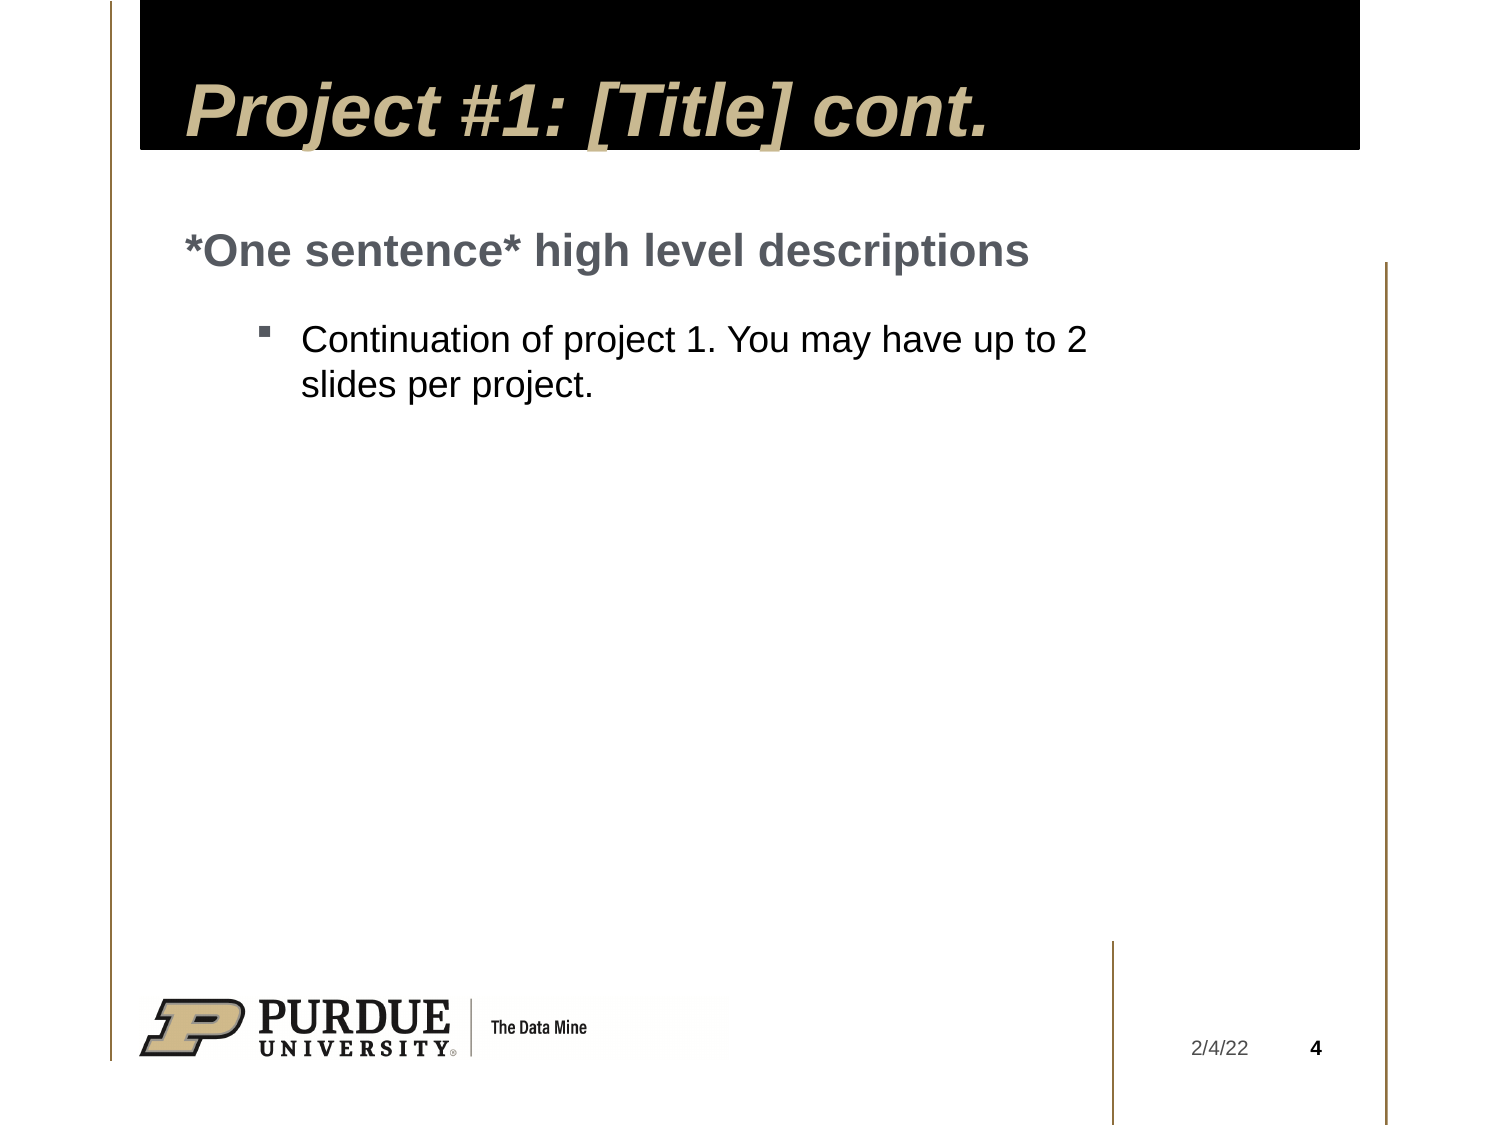

# Project #1: [Title] cont.
*One sentence* high level descriptions

Continuation of project 1. You may have up to 2 slides per project.
4
2/4/22